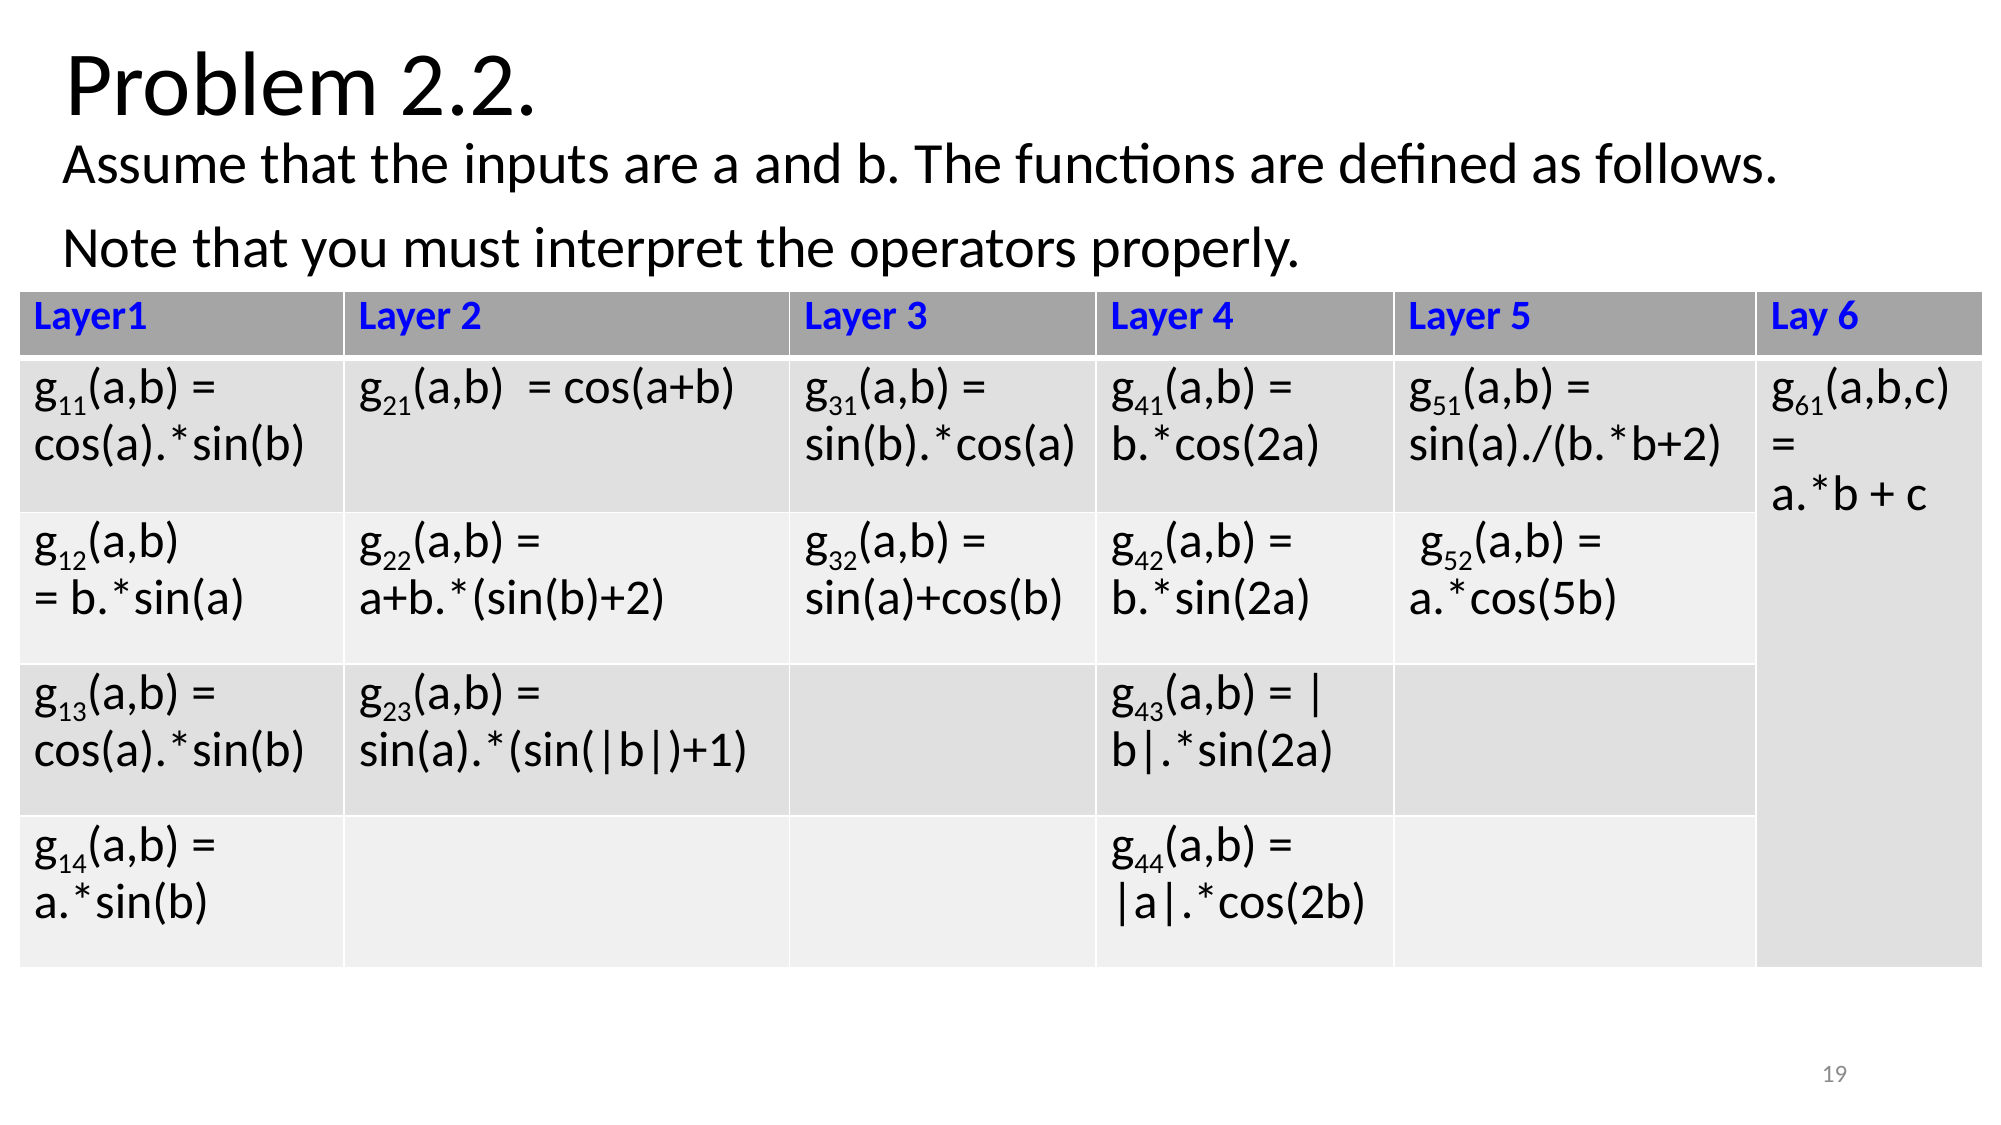

# Problem 2.2.
Assume that the inputs are a and b. The functions are defined as follows.
Note that you must interpret the operators properly.
| Layer1 | Layer 2 | Layer 3 | Layer 4 | Layer 5 | Lay 6 |
| --- | --- | --- | --- | --- | --- |
| g11(a,b) = cos(a).\*sin(b) | g21(a,b) = cos(a+b) | g31(a,b) = sin(b).\*cos(a) | g41(a,b) = b.\*cos(2a) | g51(a,b) = sin(a)./(b.\*b+2) | g61(a,b,c)= a.\*b + c |
| g12(a,b) = b.\*sin(a) | g22(a,b) = a+b.\*(sin(b)+2) | g32(a,b) = sin(a)+cos(b) | g42(a,b) = b.\*sin(2a) | g52(a,b) = a.\*cos(5b) |  |
| g13(a,b) = cos(a).\*sin(b) | g23(a,b) = sin(a).\*(sin(|b|)+1) |  | g43(a,b) = |b|.\*sin(2a) |  |  |
| g14(a,b) = a.\*sin(b) |  |  | g44(a,b) = |a|.\*cos(2b) |  |  |
19